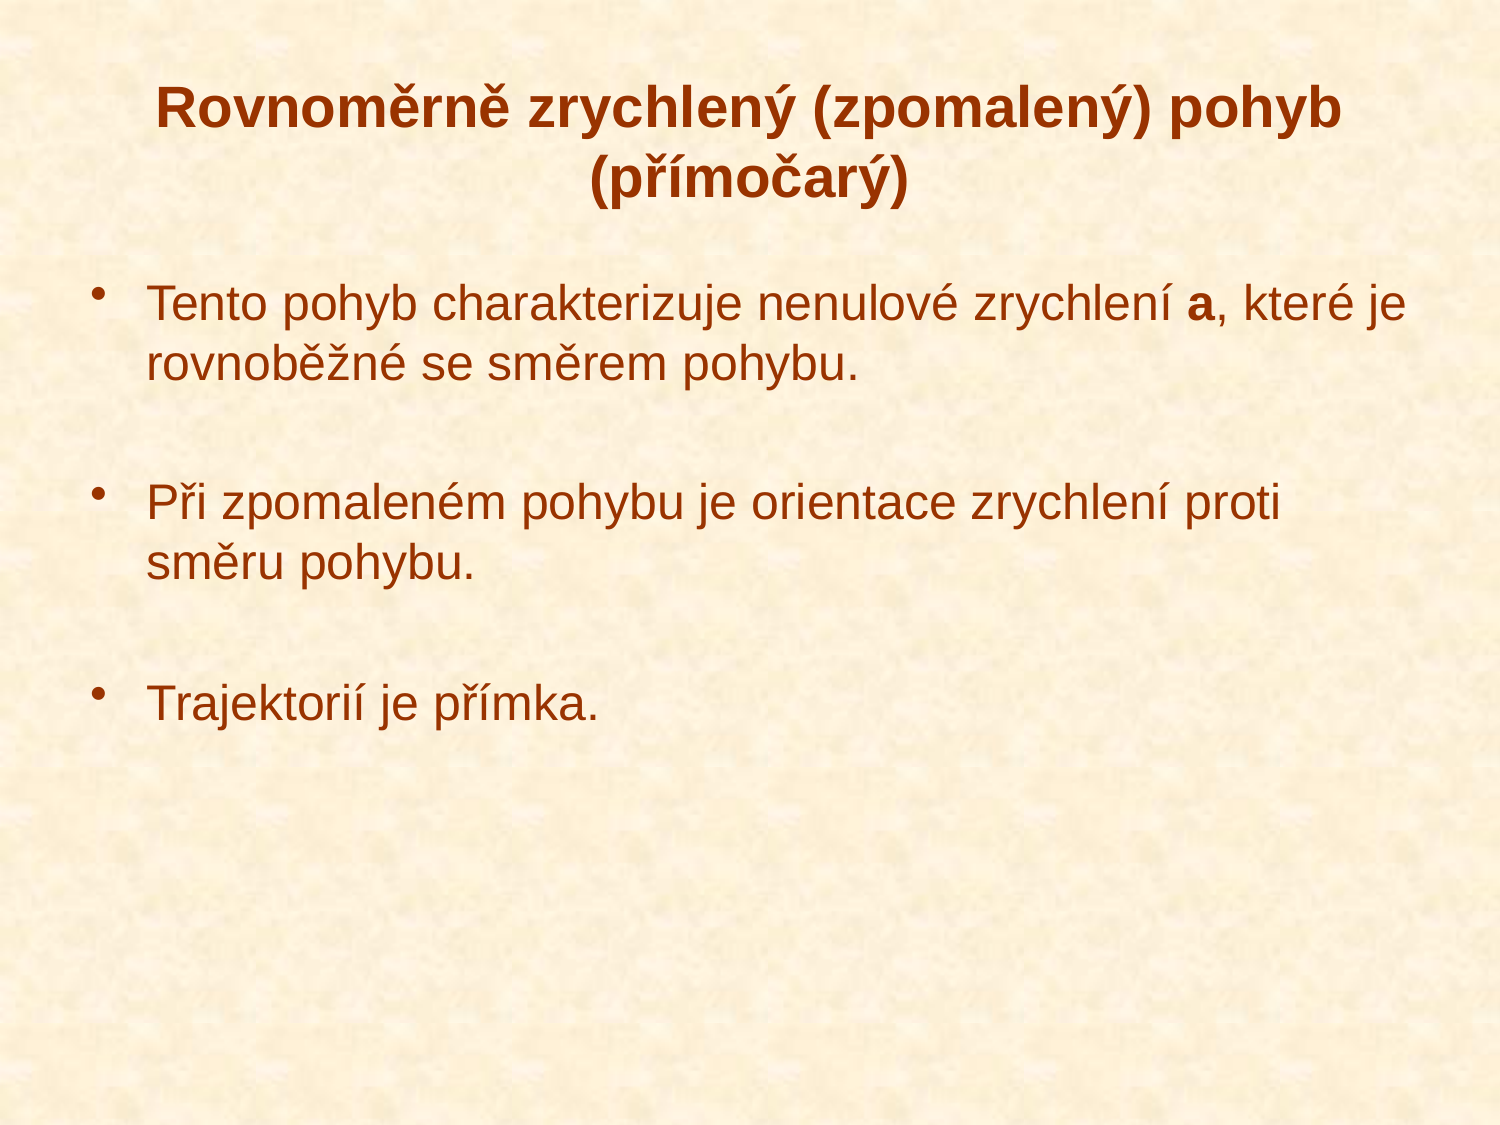

# Rovnoměrně zrychlený (zpomalený) pohyb (přímočarý)
Tento pohyb charakterizuje nenulové zrychlení a, které je rovnoběžné se směrem pohybu.

Při zpomaleném pohybu je orientace zrychlení proti směru pohybu.

Trajektorií je přímka.